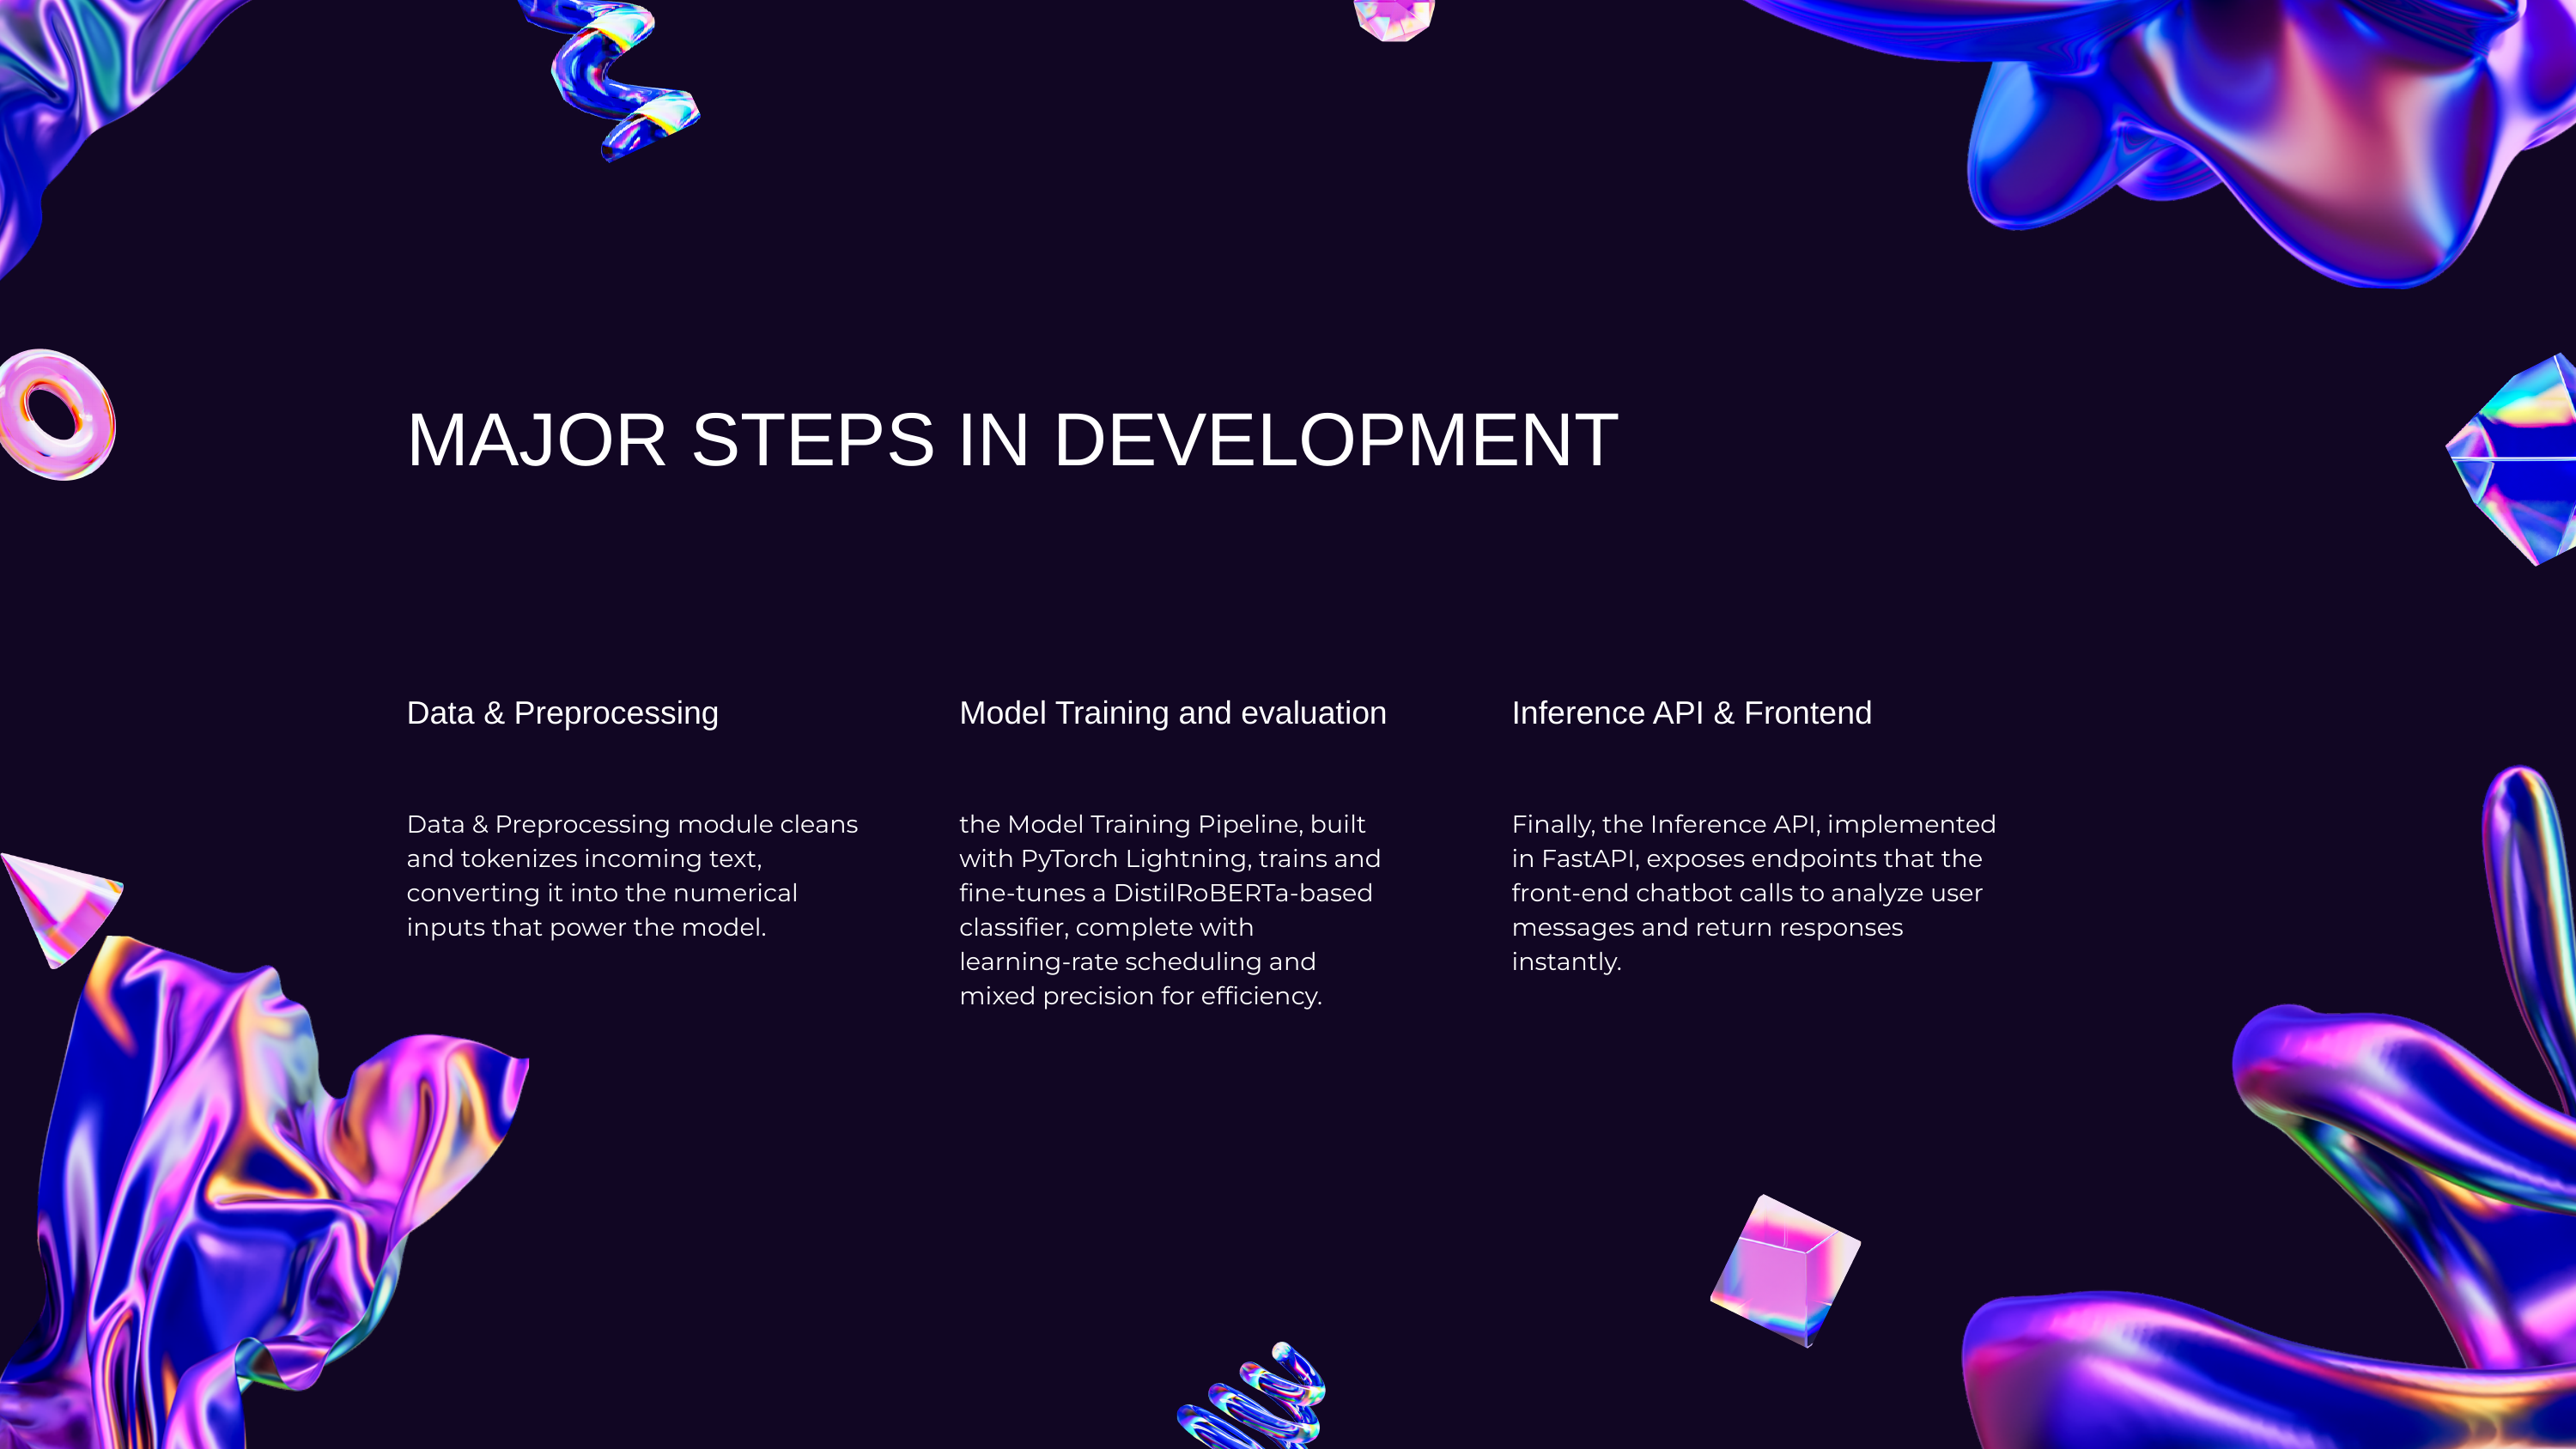

MAJOR STEPS IN DEVELOPMENT
Data & Preprocessing
Model Training and evaluation
Inference API & Frontend

Data & Preprocessing module cleans and tokenizes incoming text, converting it into the numerical inputs that power the model.
the Model Training Pipeline, built with PyTorch Lightning, trains and fine‑tunes a DistilRoBERTa‑based classifier, complete with learning‑rate scheduling and mixed precision for efficiency.
Finally, the Inference API, implemented in FastAPI, exposes endpoints that the front‑end chatbot calls to analyze user messages and return responses instantly.